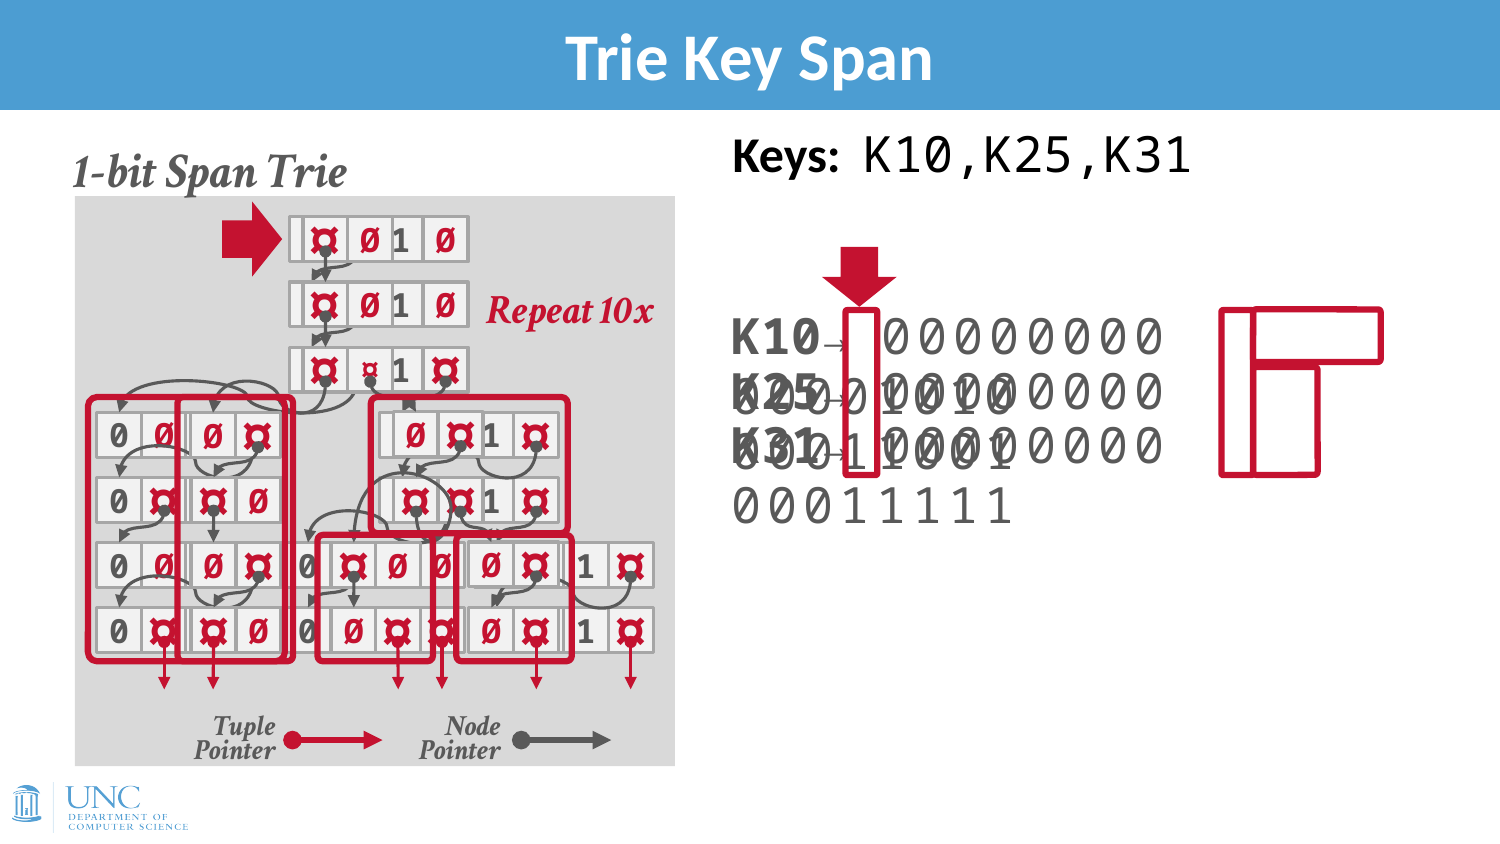

# Trie Key Span
34
Keys:  K10,K25,K31
1-bit Span Trie

0
¤

1
Ø

0
¤

1
Ø

0
¤

1
¤

0
Ø

1
¤

0
Ø

1
¤

0
¤

1
Ø

0
¤

1
¤

0
Ø

1
¤

0
¤

1
Ø

0
Ø

1
¤

0
¤

1
Ø

0
Ø

1
¤

0
Ø

1
¤

¤

Ø
¤

Ø
¤

¤

Ø
¤

Ø

¤

¤

¤

¤

Ø
Ø

¤

Ø

¤

¤

Ø
¤

Ø

¤

Ø
Ø

¤

Repeat 10x
K10→ 00000000 00001010
K25→ 00000000 00011001
K31→ 00000000 00011111

Tuple Pointer
Node Pointer